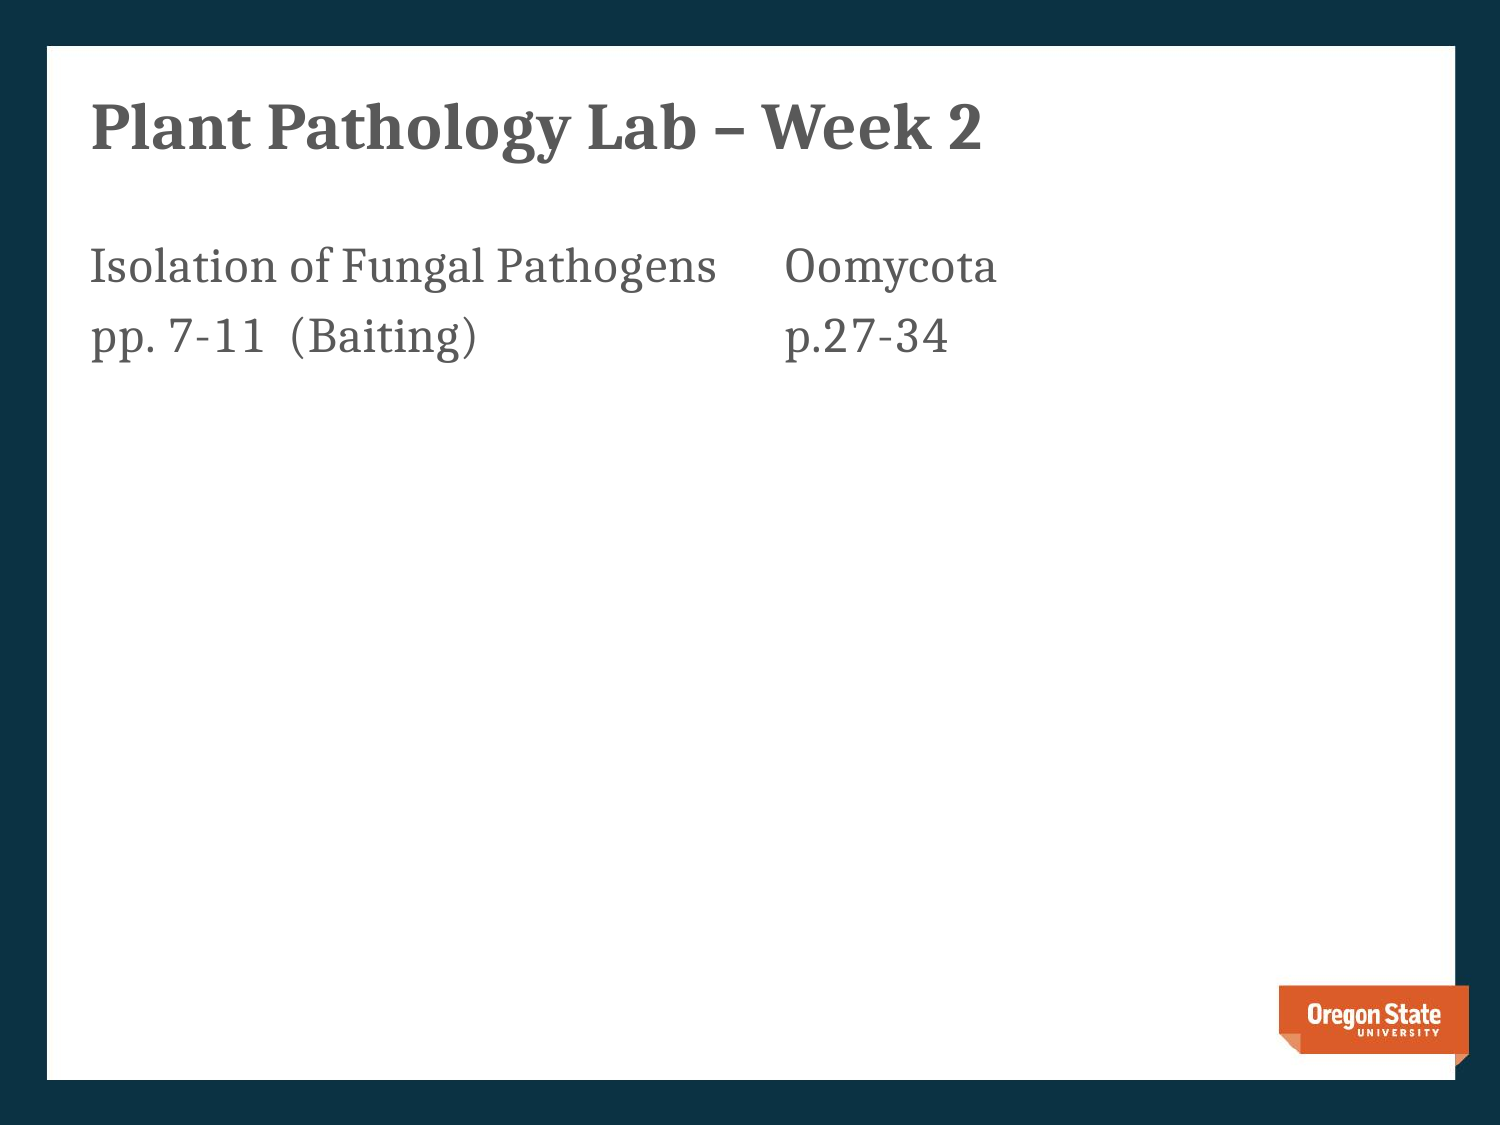

# Plant Pathology Lab – Week 2
Isolation of Fungal Pathogens
pp. 7-11  (Baiting)

Oomycota
p.27-34